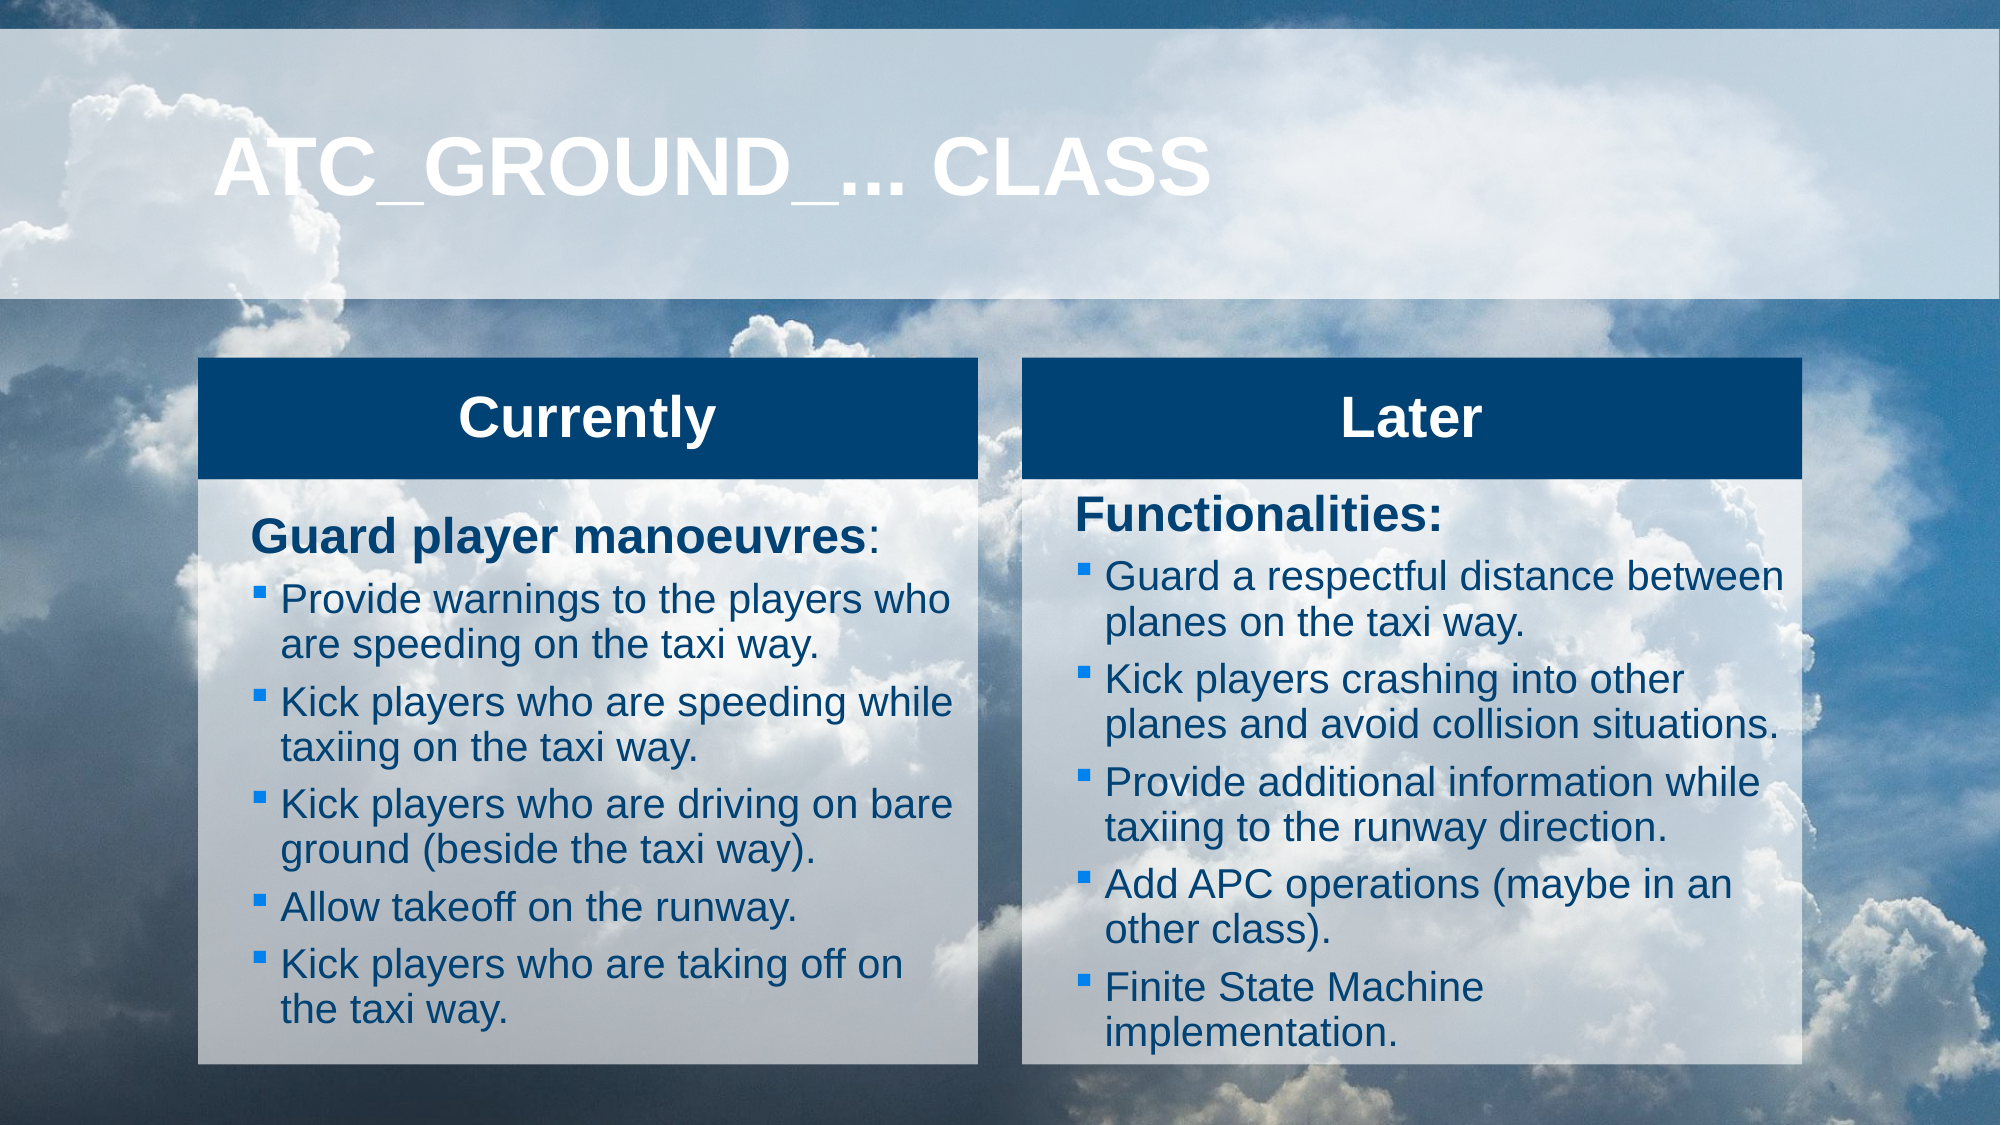

# ATC_gROUND_... class
Currently
Later
Functionalities:
Guard a respectful distance between planes on the taxi way.
Kick players crashing into other planes and avoid collision situations.
Provide additional information while taxiing to the runway direction.
Add APC operations (maybe in an other class).
Finite State Machine implementation.
Guard player manoeuvres:
Provide warnings to the players who are speeding on the taxi way.
Kick players who are speeding while taxiing on the taxi way.
Kick players who are driving on bare ground (beside the taxi way).
Allow takeoff on the runway.
Kick players who are taking off on the taxi way.